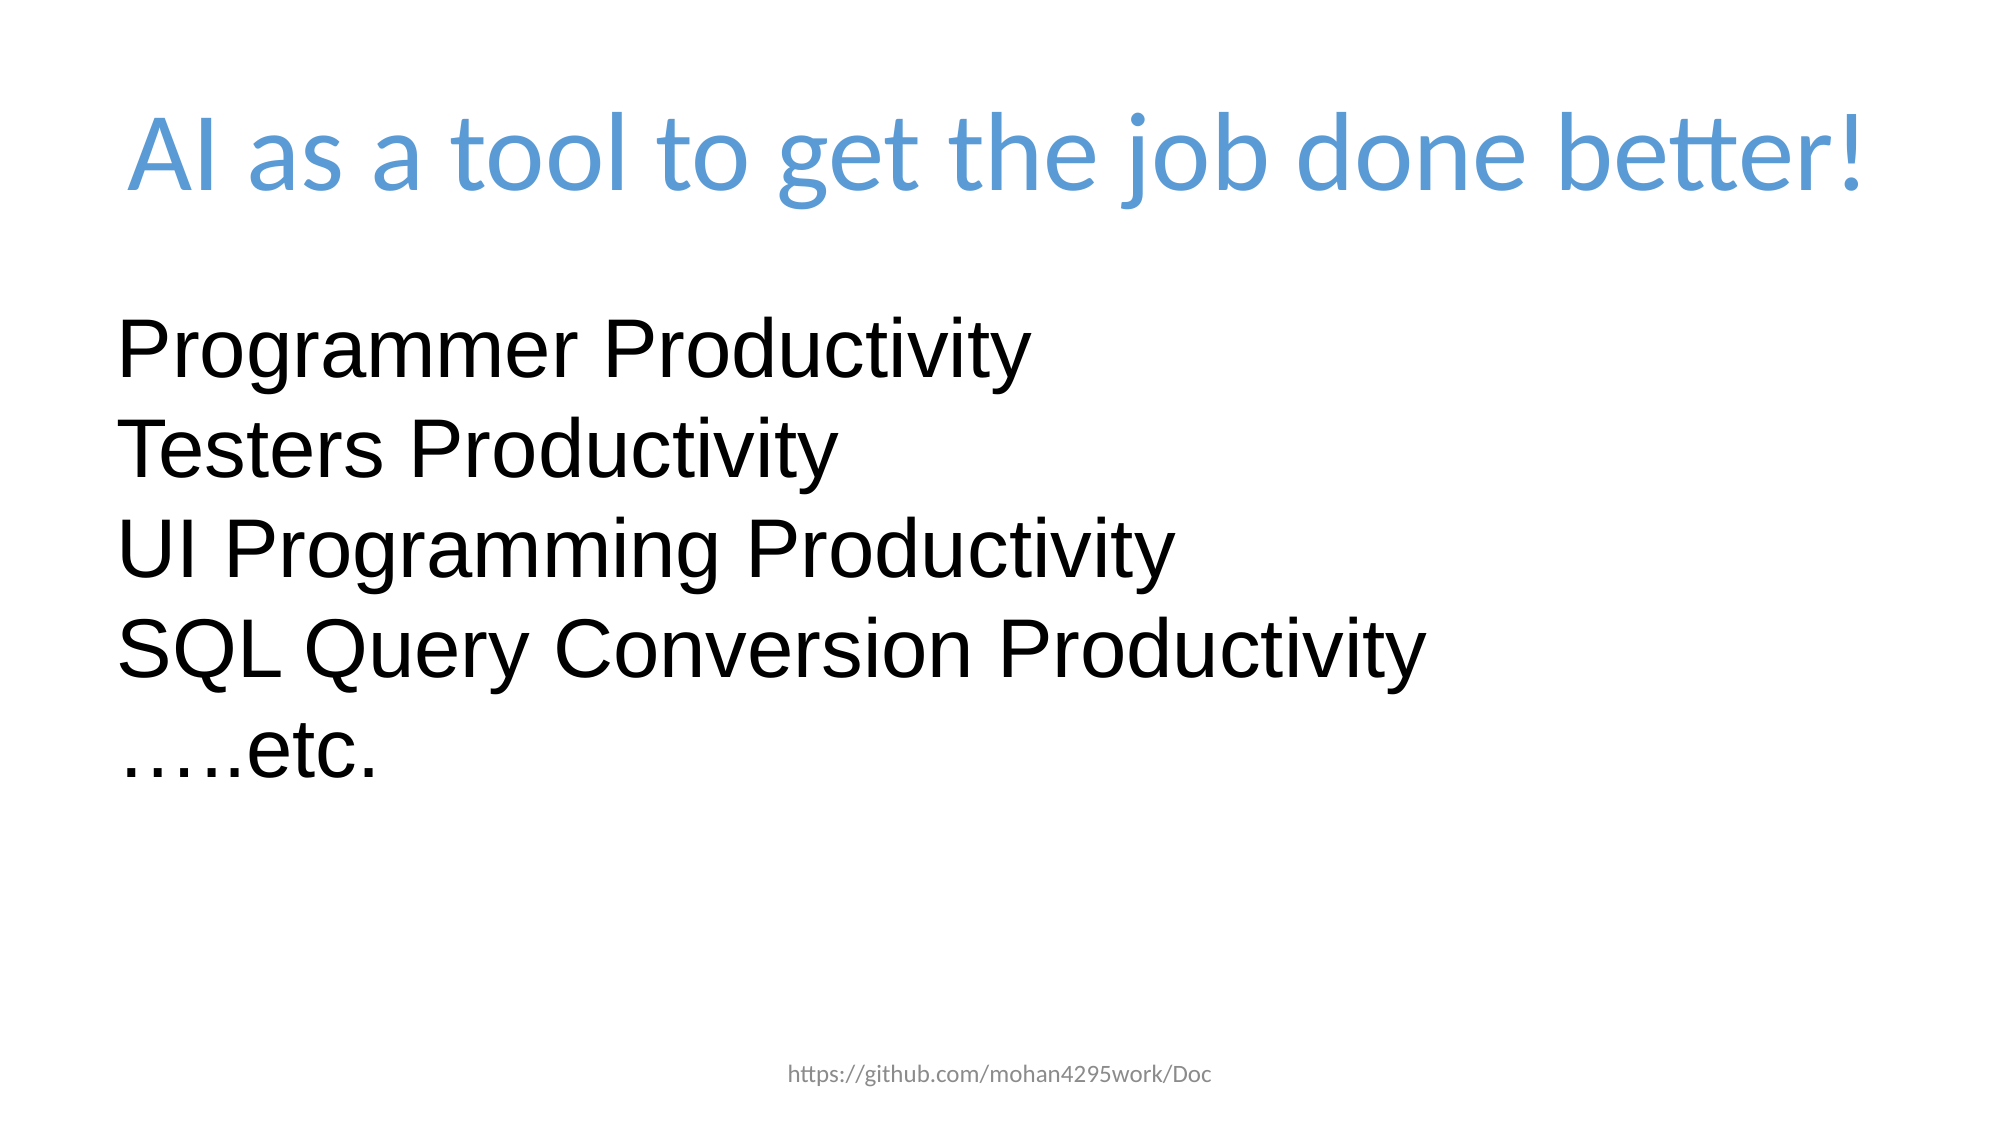

AI as a tool to get the job done better!
Programmer Productivity
Testers Productivity
UI Programming Productivity
SQL Query Conversion Productivity
…..etc.
https://github.com/mohan4295work/Doc